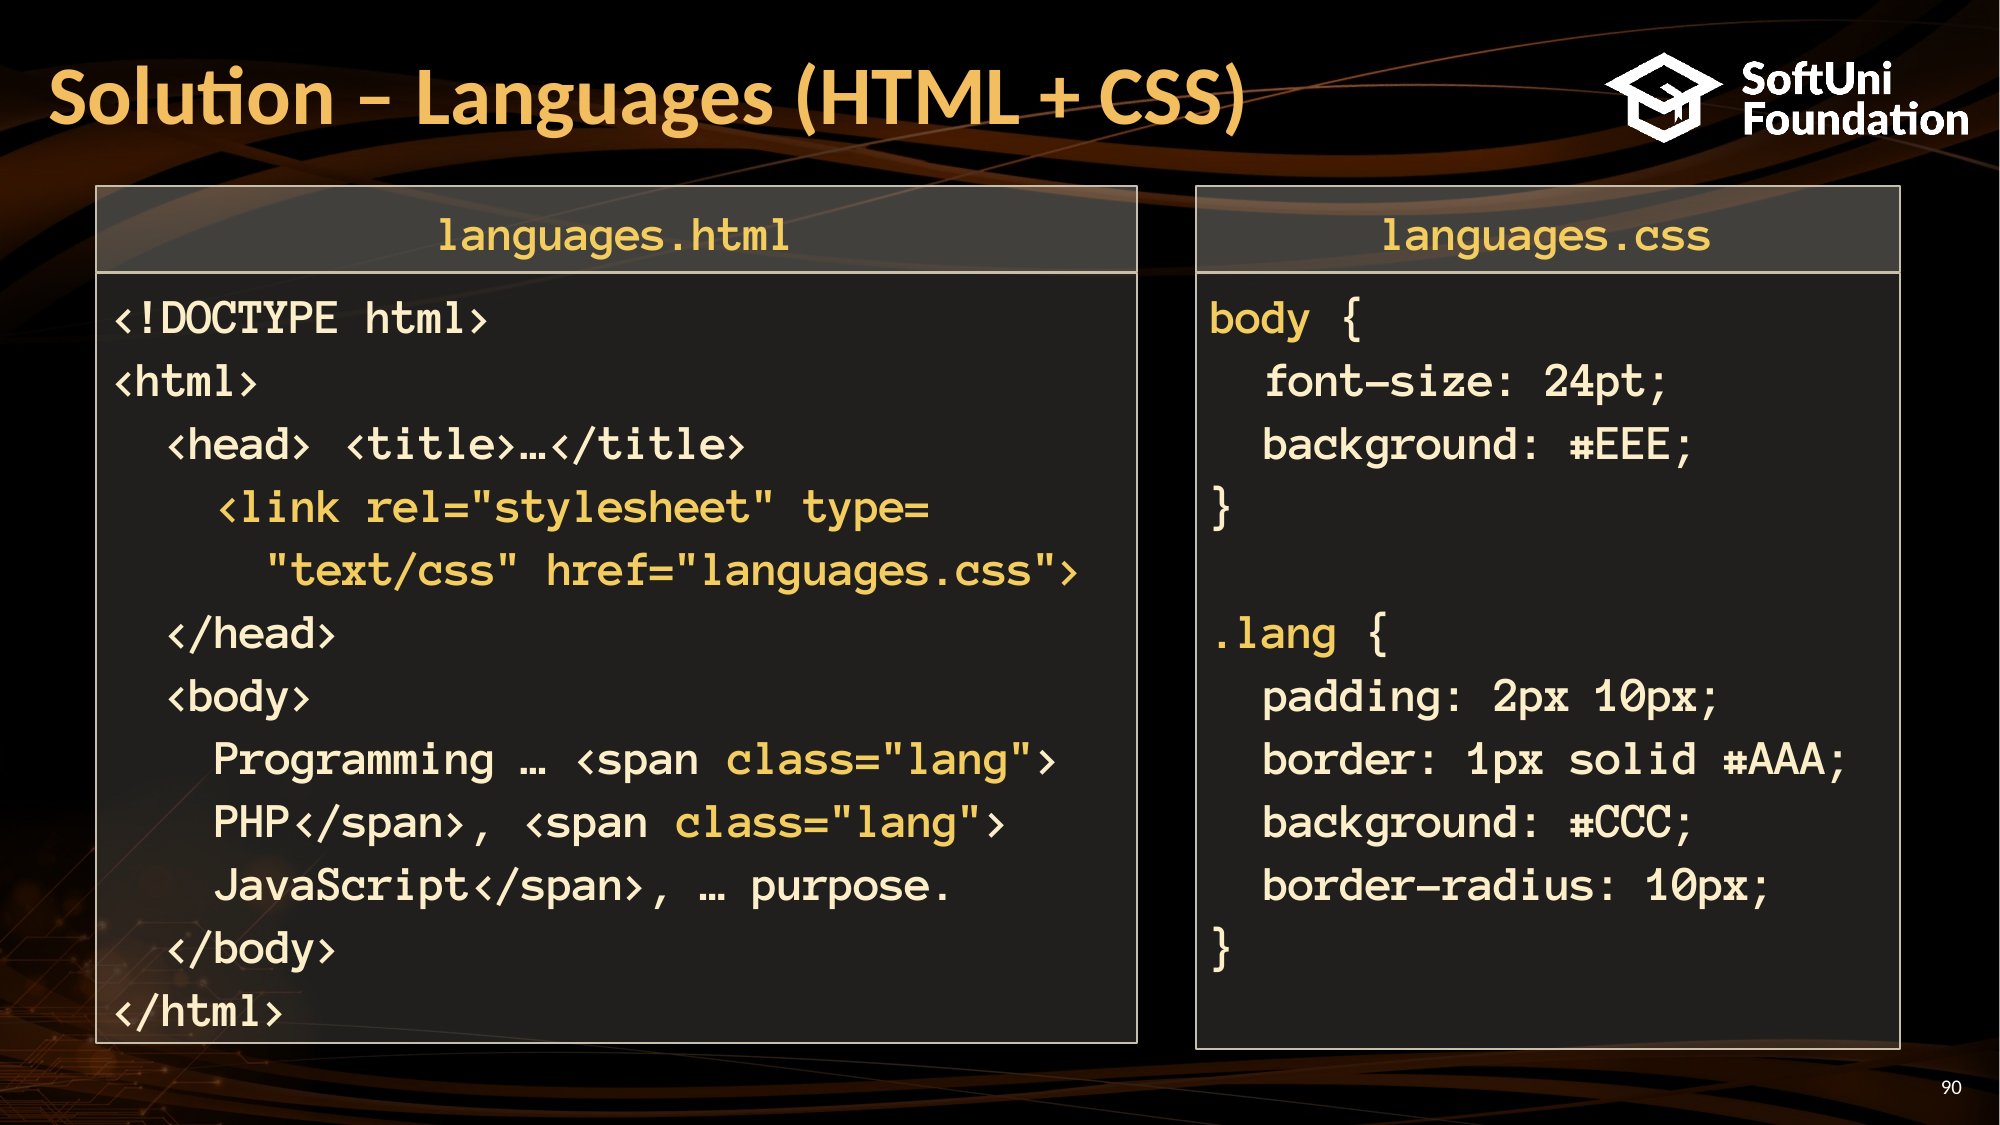

# Solution – Languages (HTML + CSS)
languages.html
languages.css
<!DOCTYPE html>
<html>
  <head> <title>…</title>
    <link rel="stylesheet" type=
      "text/css" href="languages.css">
  </head>
  <body>
    Programming … <span class="lang">
    PHP</span>, <span class="lang">
    JavaScript</span>, … purpose.
  </body>
</html>
body {
  font-size: 24pt;
  background: #EEE;
}

.lang {
  padding: 2px 10px;
  border: 1px solid #AAA;
  background: #CCC;
  border-radius: 10px;
}
90